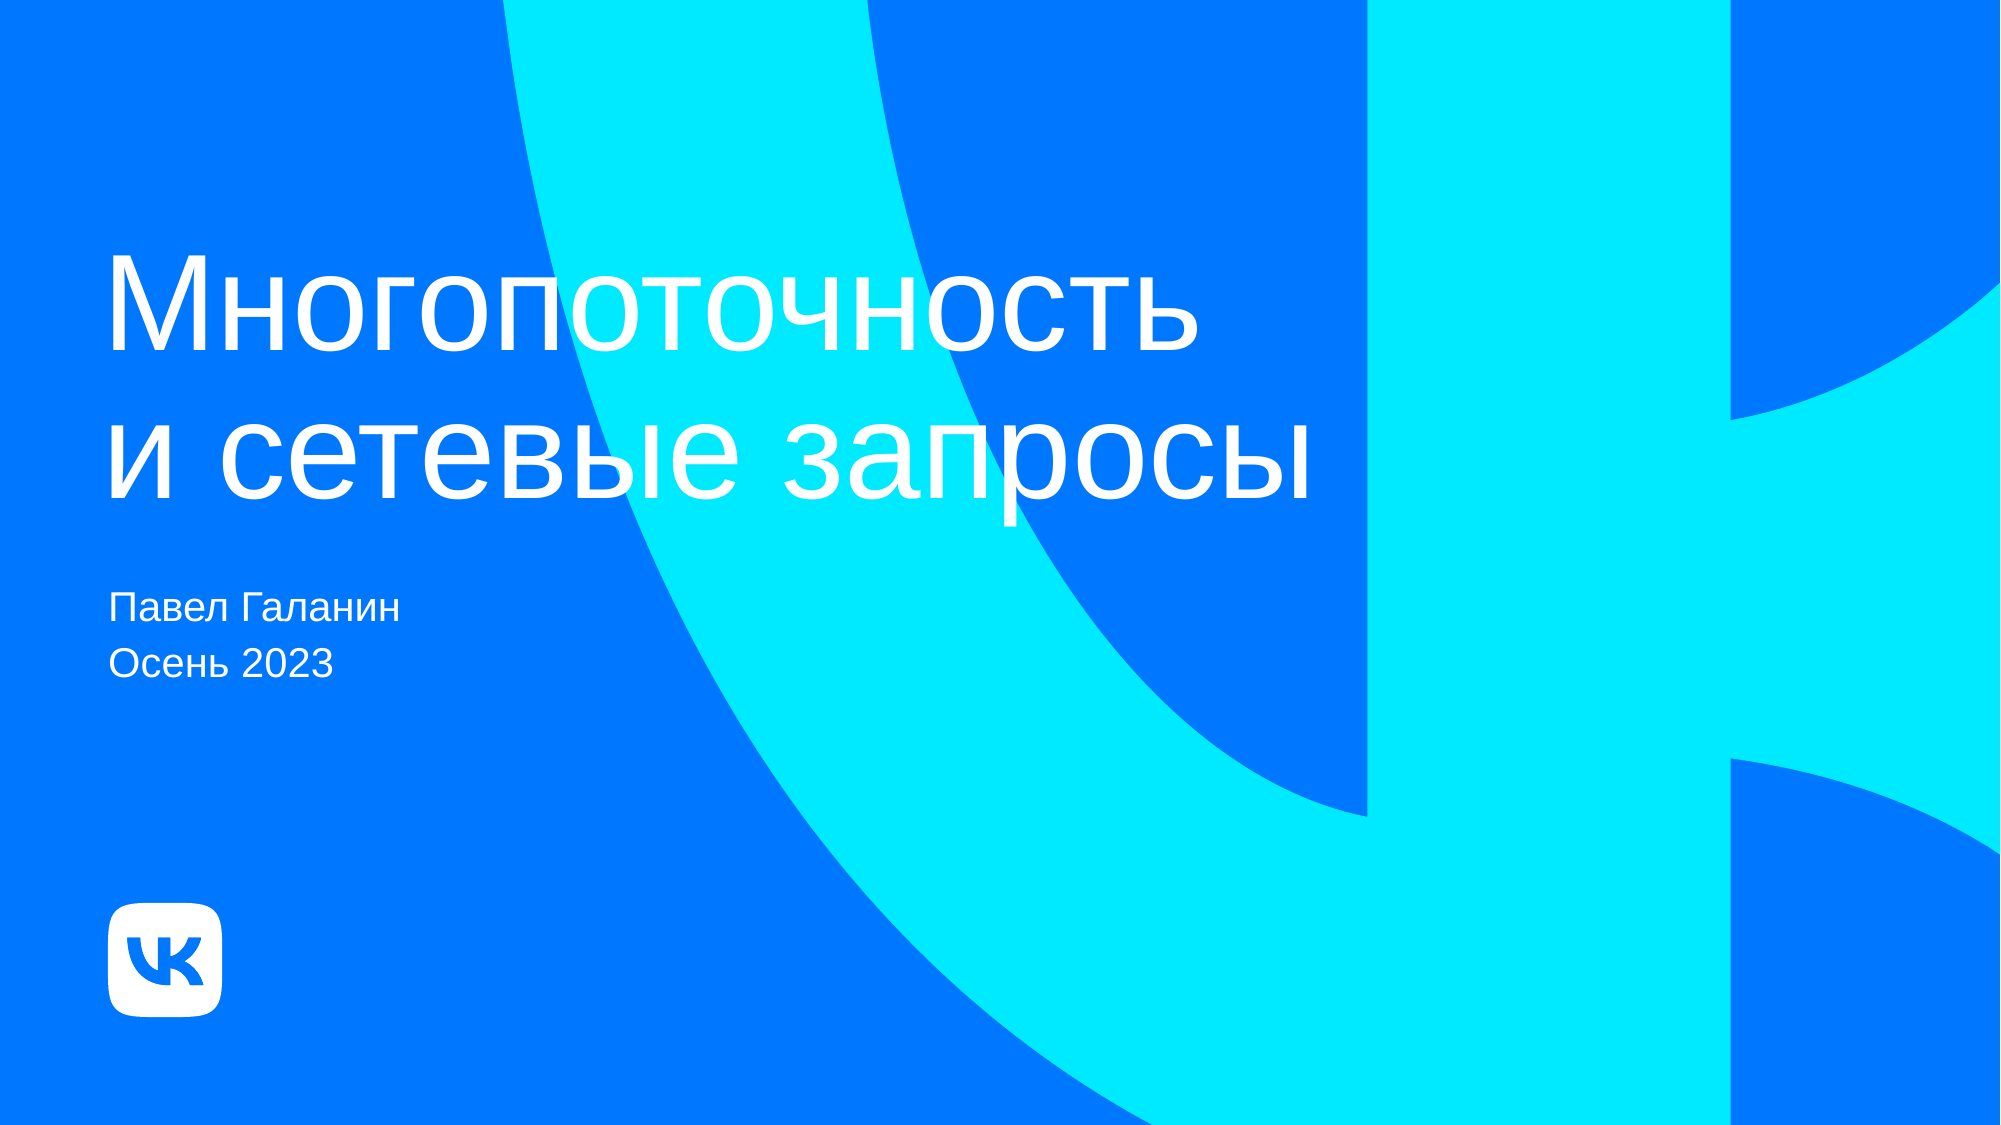

# Многопоточность и сетевые запросы
Павел Галанин

Осень 2023